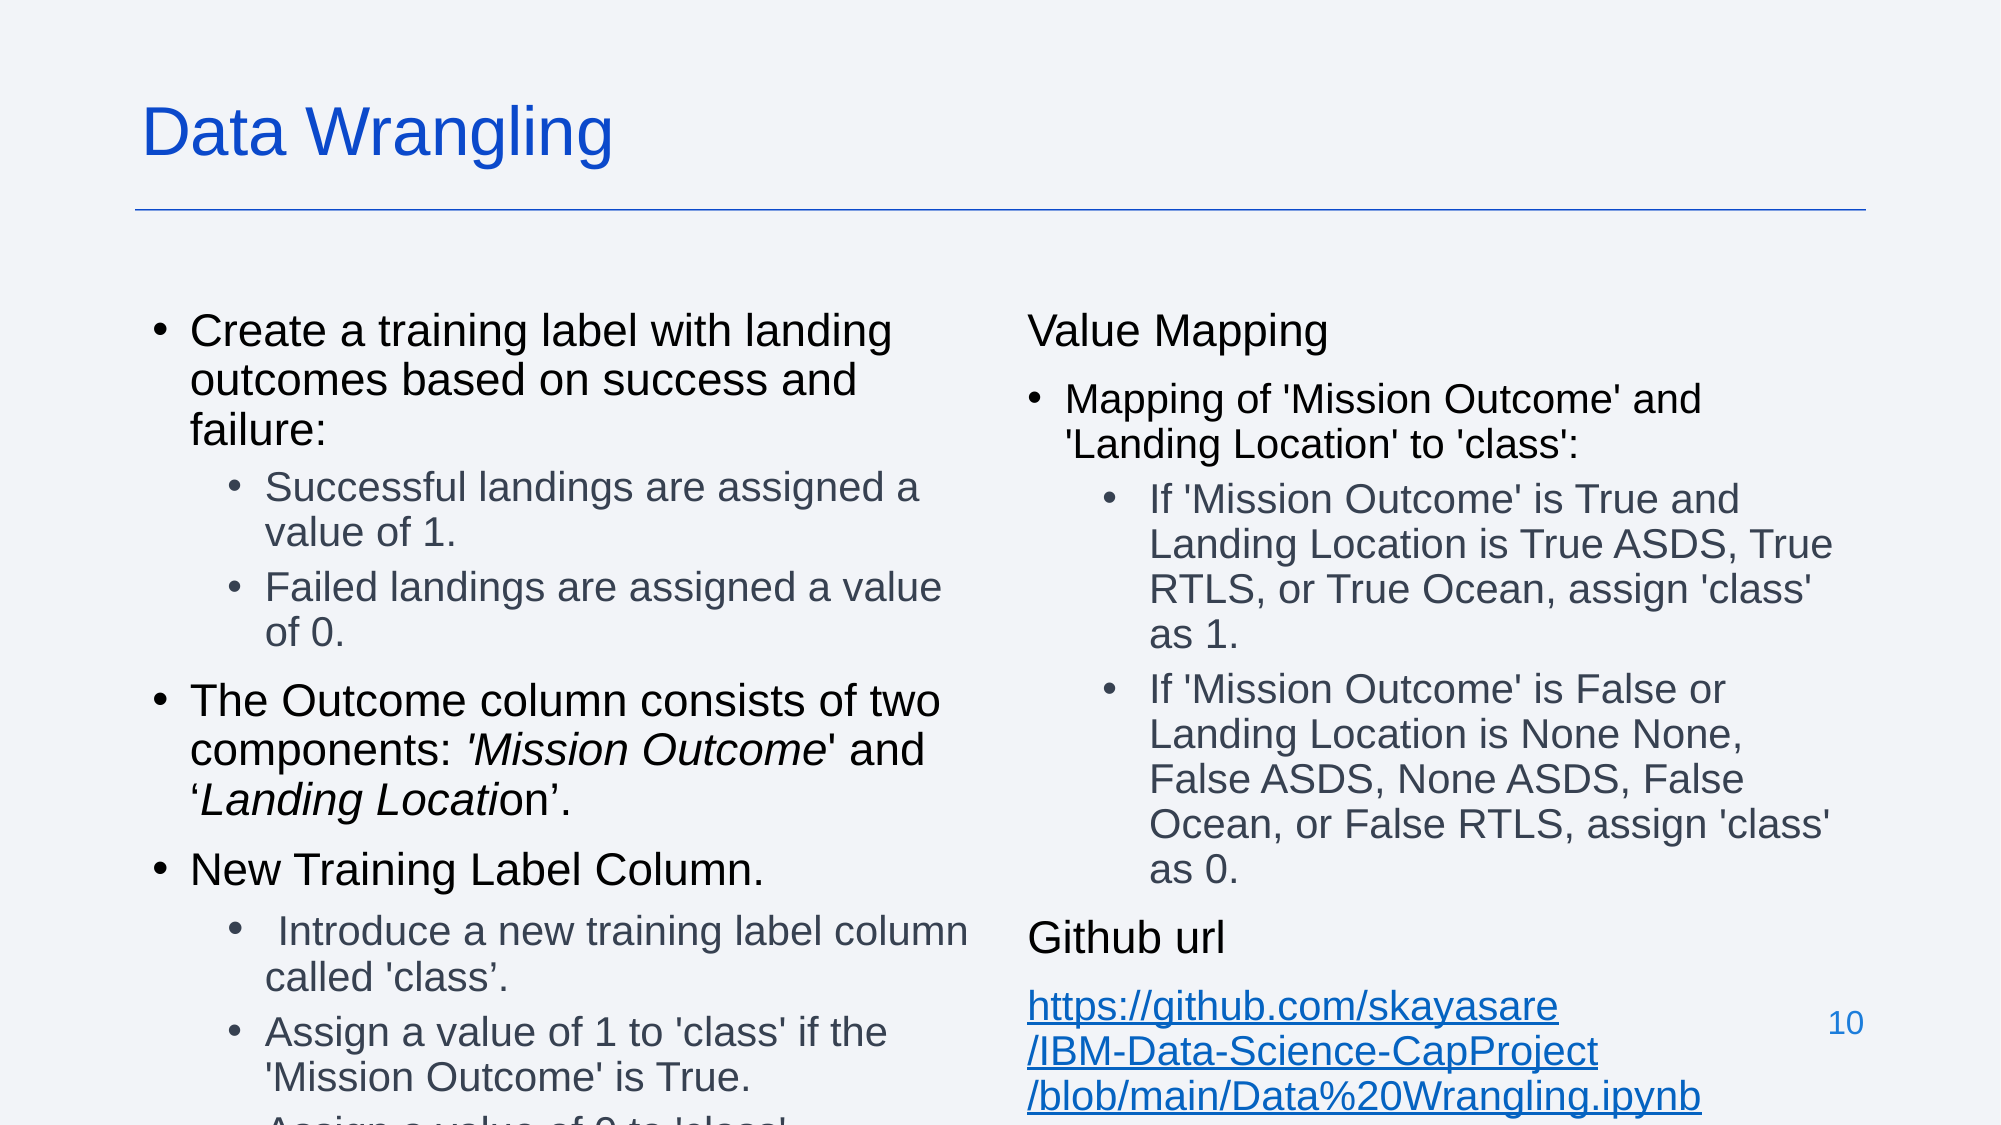

Data Wrangling
Create a training label with landing outcomes based on success and failure:
Successful landings are assigned a value of 1.
Failed landings are assigned a value of 0.
The Outcome column consists of two components: 'Mission Outcome' and ‘Landing Location’.
New Training Label Column.
 Introduce a new training label column called 'class’.
Assign a value of 1 to 'class' if the 'Mission Outcome' is True.
Assign a value of 0 to 'class' otherwise.

Value Mapping
Mapping of 'Mission Outcome' and 'Landing Location' to 'class':
If 'Mission Outcome' is True and Landing Location is True ASDS, True RTLS, or True Ocean, assign 'class' as 1.
If 'Mission Outcome' is False or Landing Location is None None, False ASDS, None ASDS, False Ocean, or False RTLS, assign 'class' as 0.
Github url
https://github.com/skayasare/IBM-Data-Science-CapProject/blob/main/Data%20Wrangling.ipynb
10